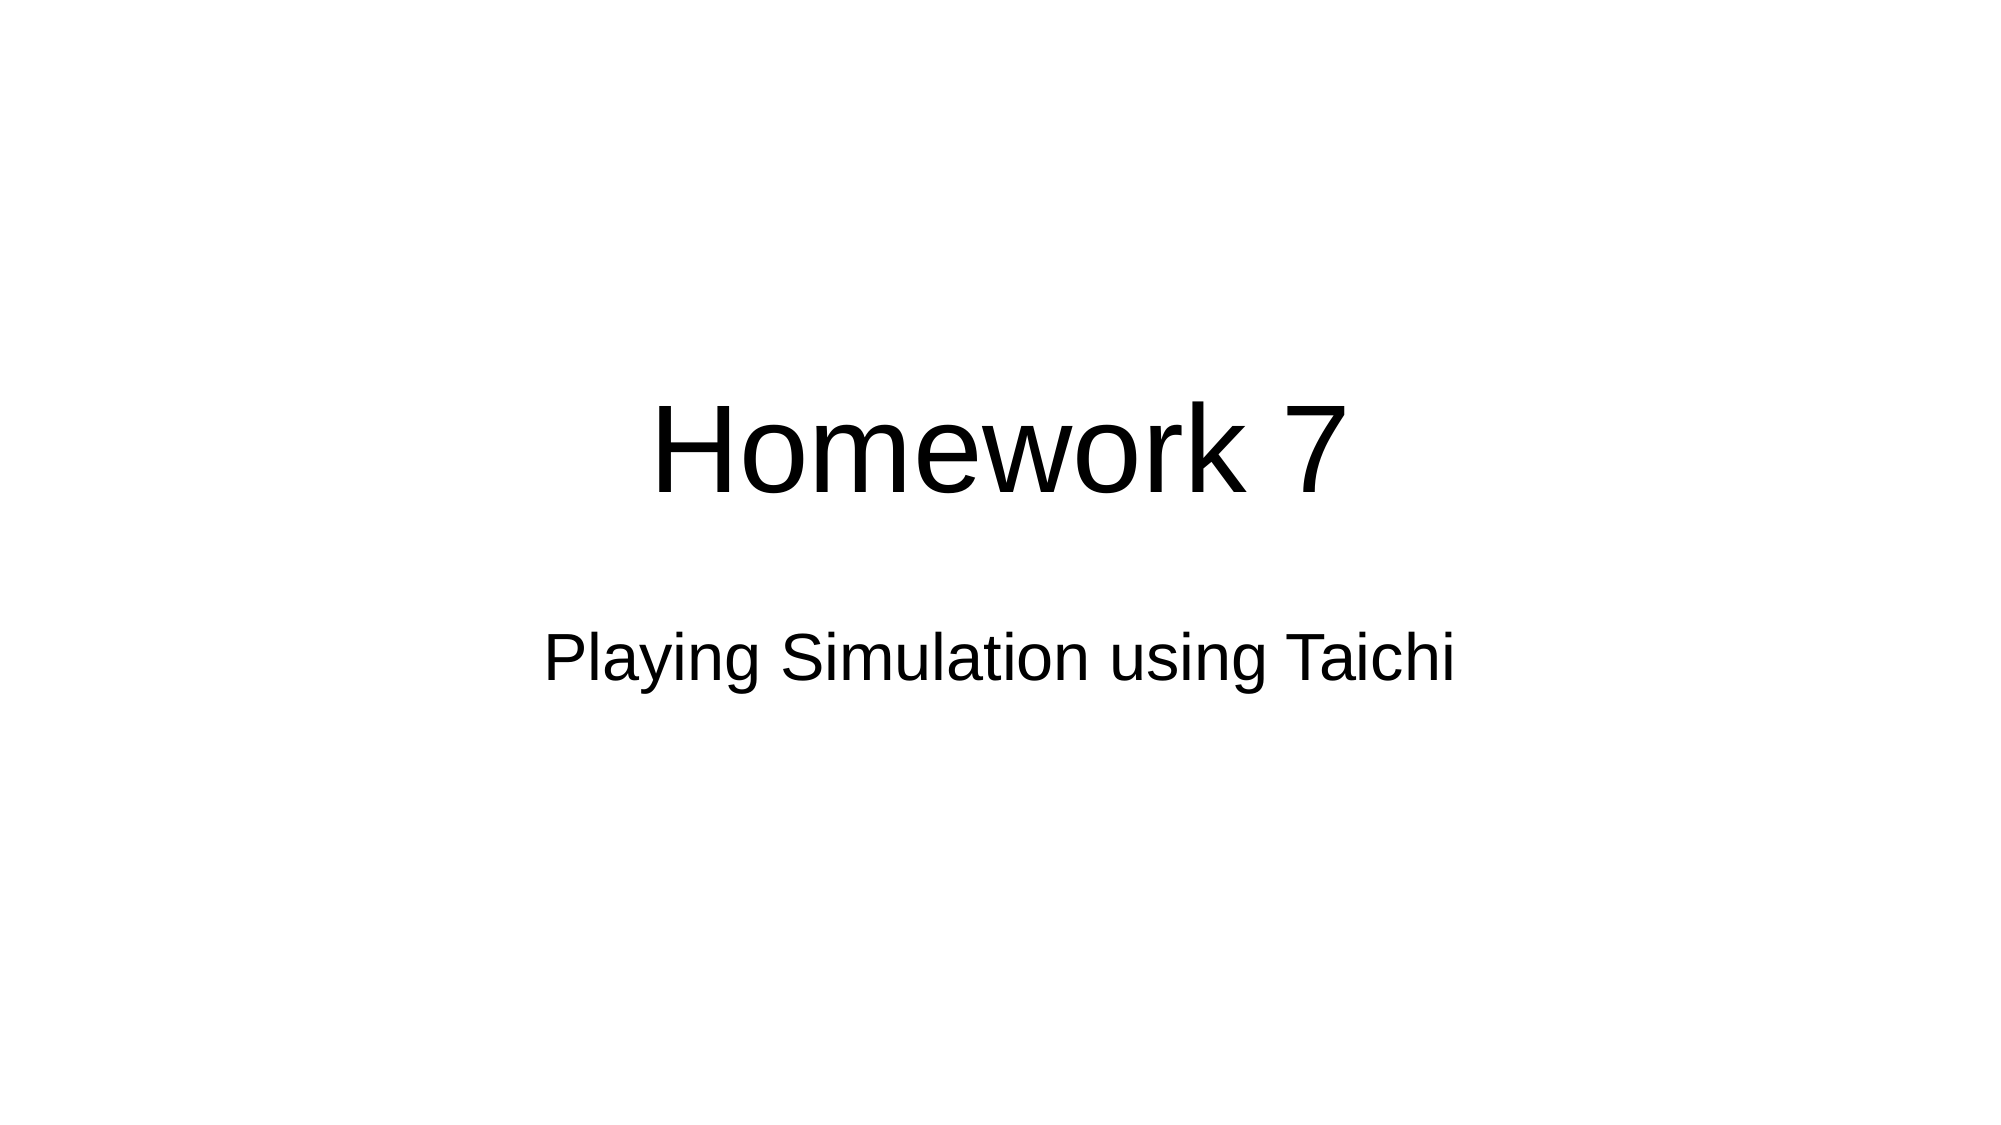

# Homework 7
Playing Simulation using Taichi